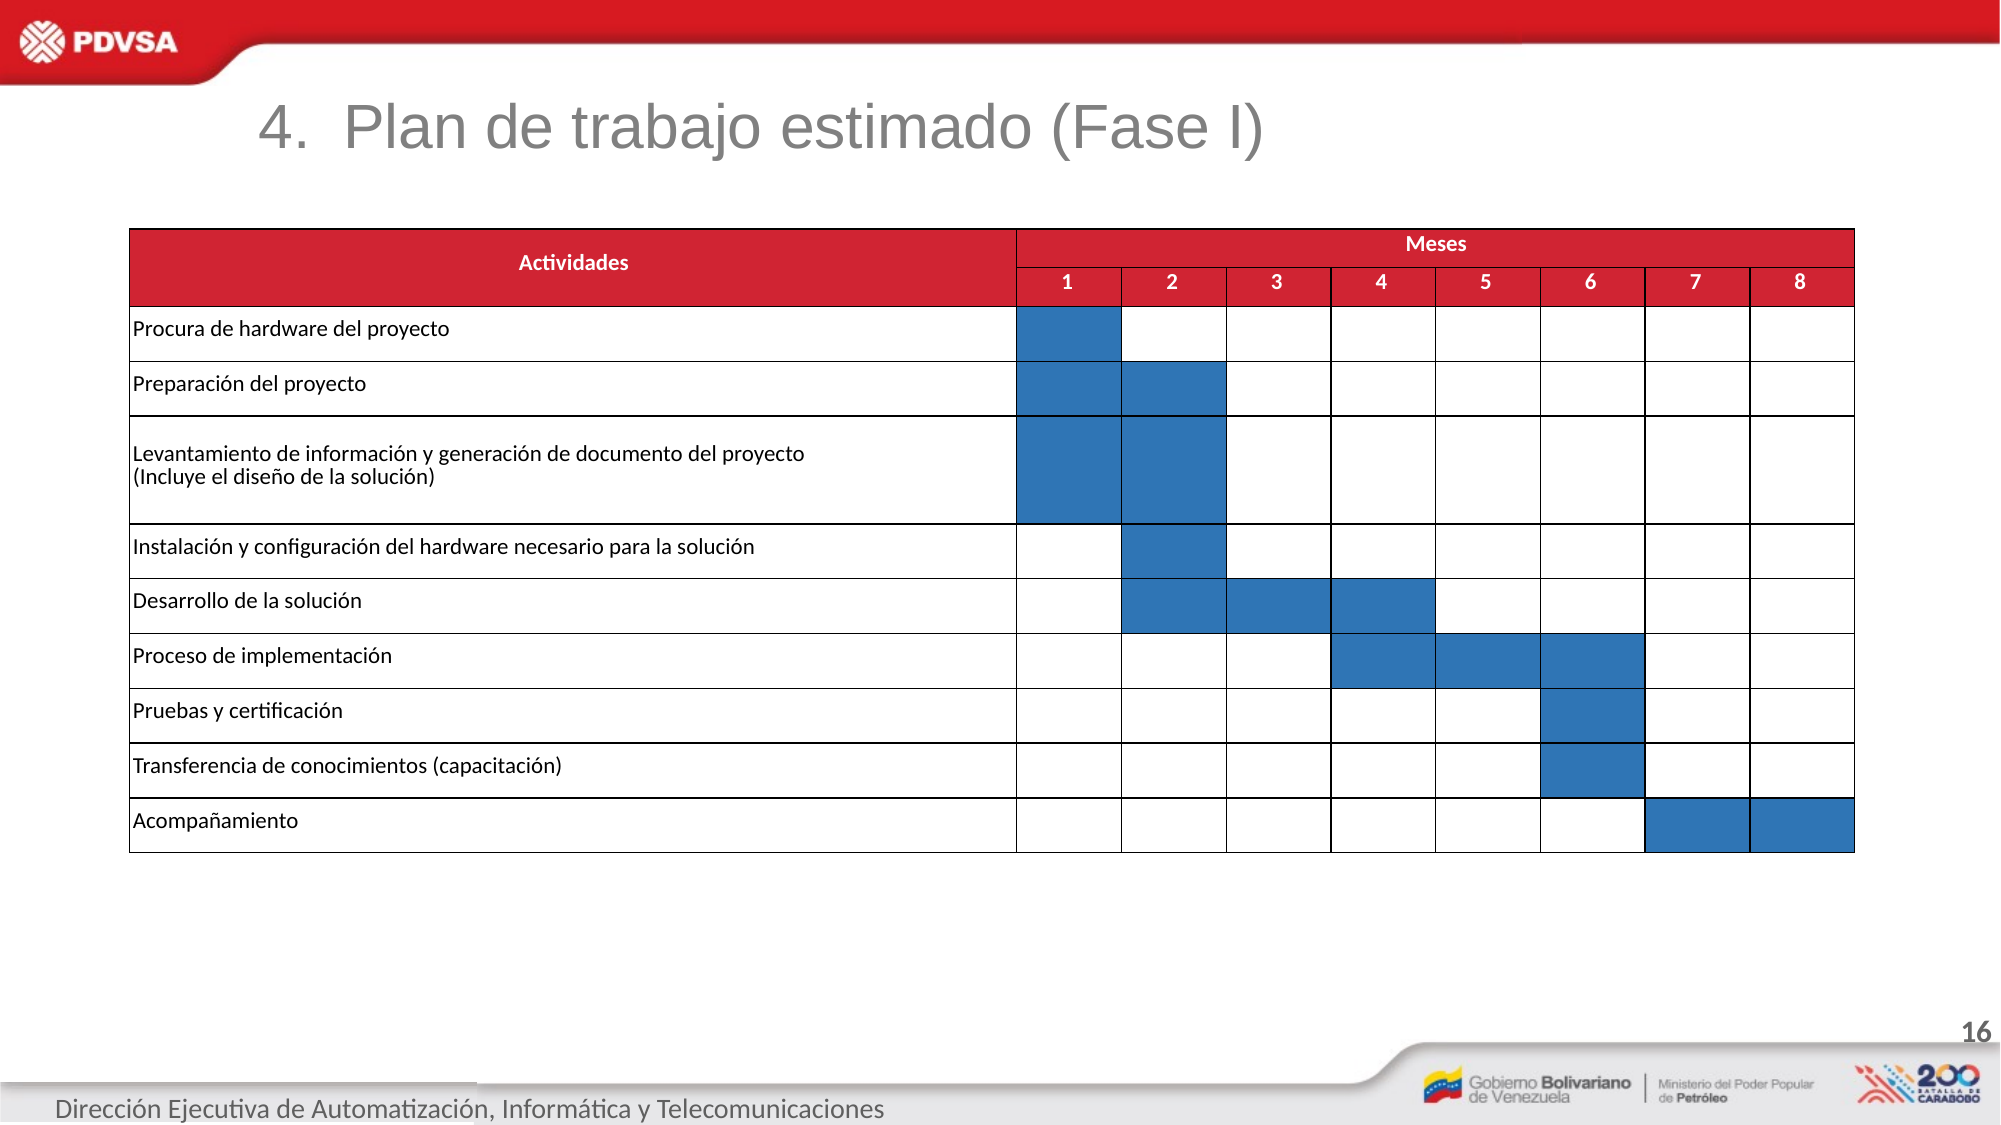

Plan de trabajo estimado (Fase I)
| Actividades | Meses |  |  |  |  |  |  |  |
| --- | --- | --- | --- | --- | --- | --- | --- | --- |
|  | 1 | 2 | 3 | 4 | 5 | 6 | 7 | 8 |
| Procura de hardware del proyecto |  |  |  |  |  |  |  |  |
| Preparación del proyecto |  |  |  |  |  |  |  |  |
| Levantamiento de información y generación de documento del proyecto (Incluye el diseño de la solución) |  |  |  |  |  |  |  |  |
| Instalación y configuración del hardware necesario para la solución |  |  |  |  |  |  |  |  |
| Desarrollo de la solución |  |  |  |  |  |  |  |  |
| Proceso de implementación |  |  |  |  |  |  |  |  |
| Pruebas y certificación |  |  |  |  |  |  |  |  |
| Transferencia de conocimientos (capacitación) |  |  |  |  |  |  |  |  |
| Acompañamiento |  |  |  |  |  |  |  |  |